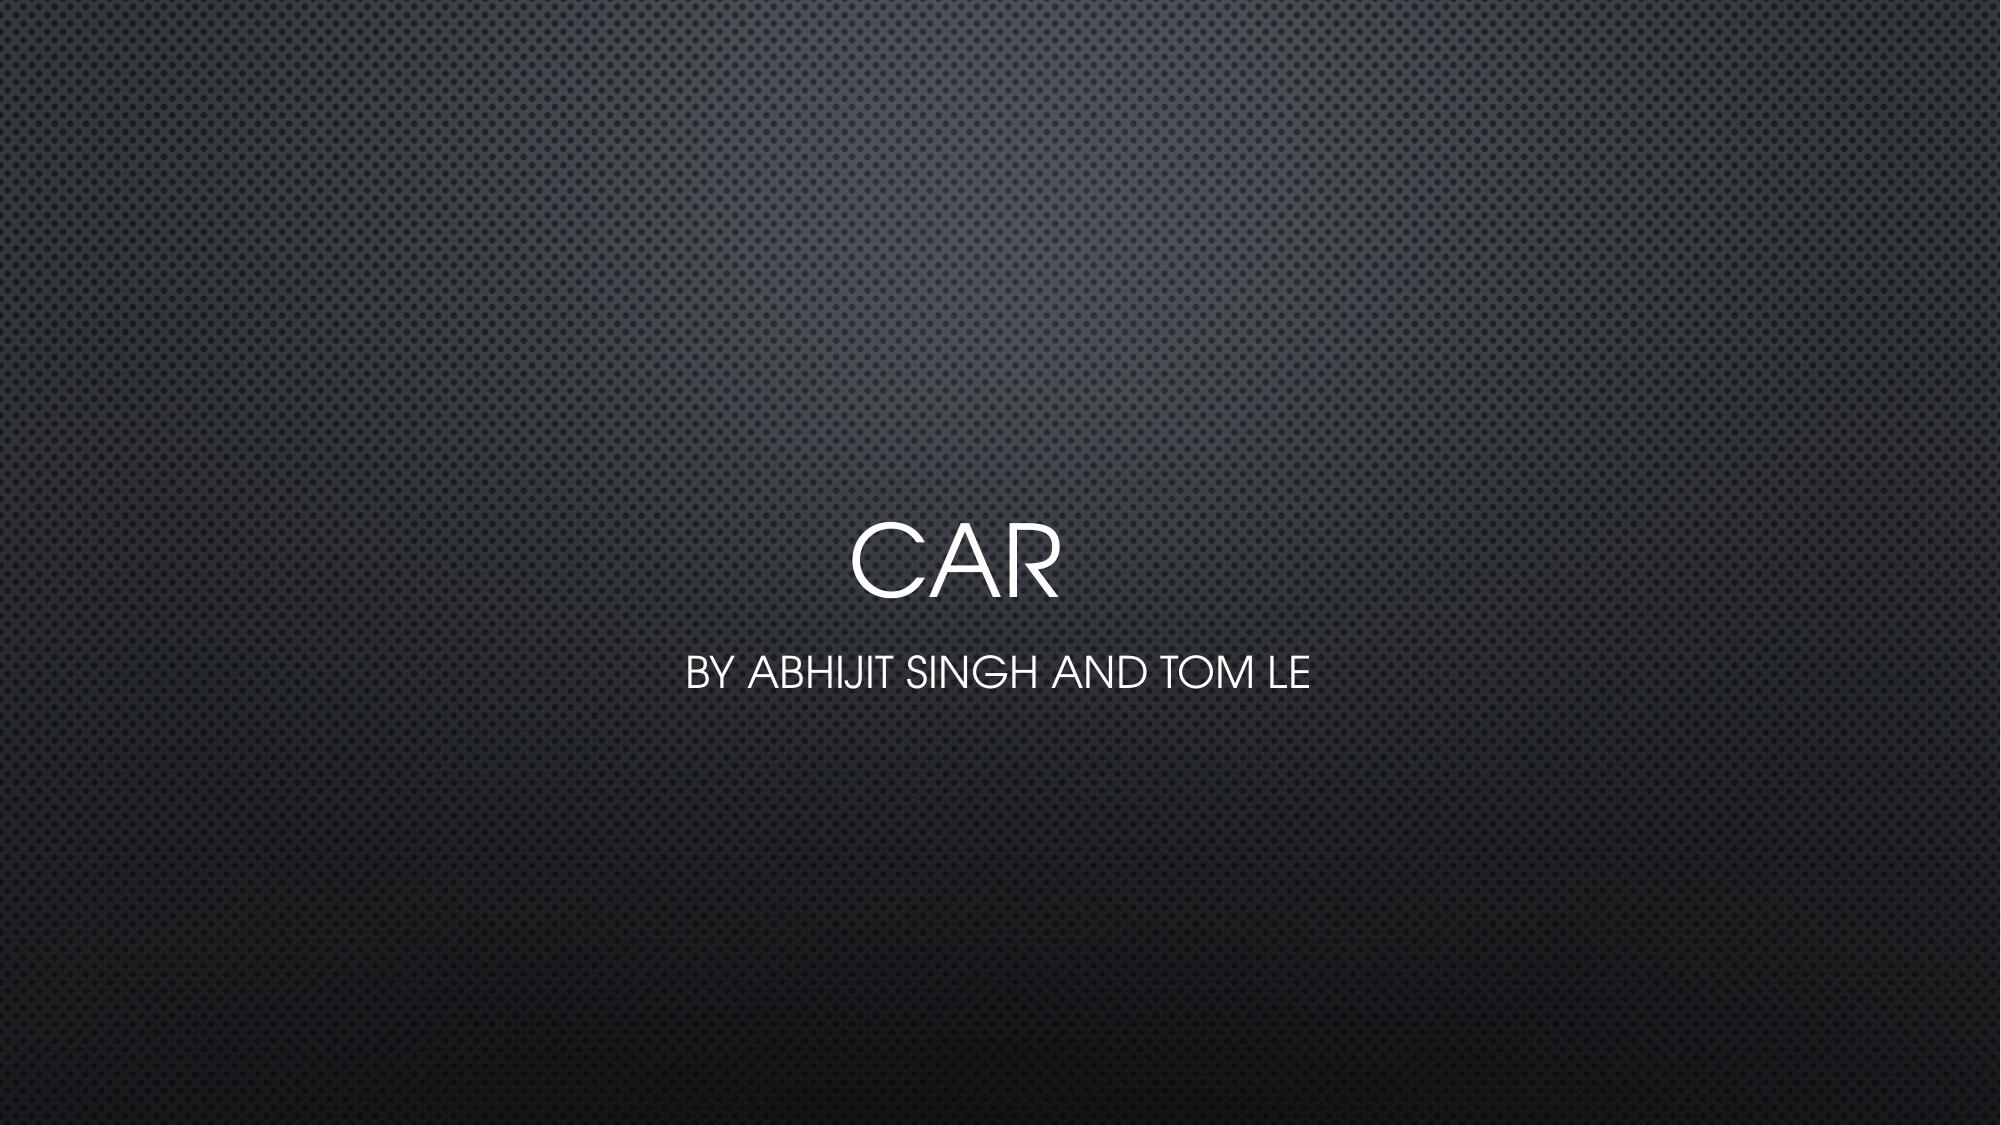

# CAR
By Abhijit Singh and tom le